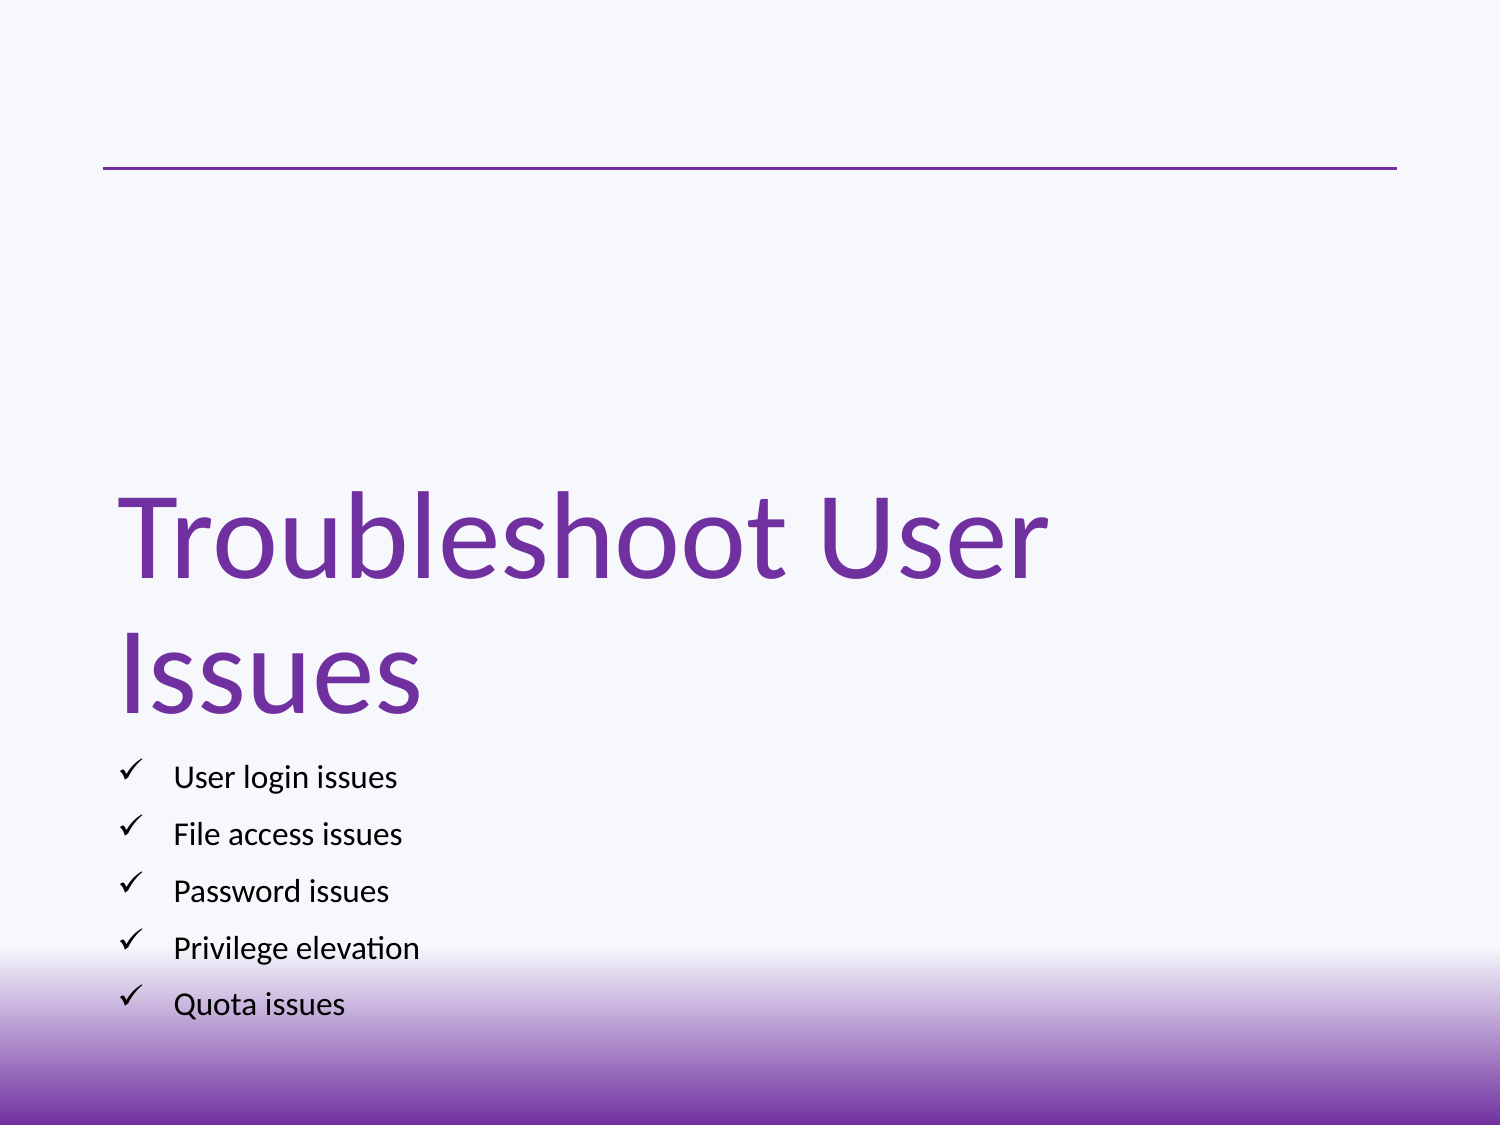

# Troubleshoot User Issues
User login issues
File access issues
Password issues
Privilege elevation
Quota issues